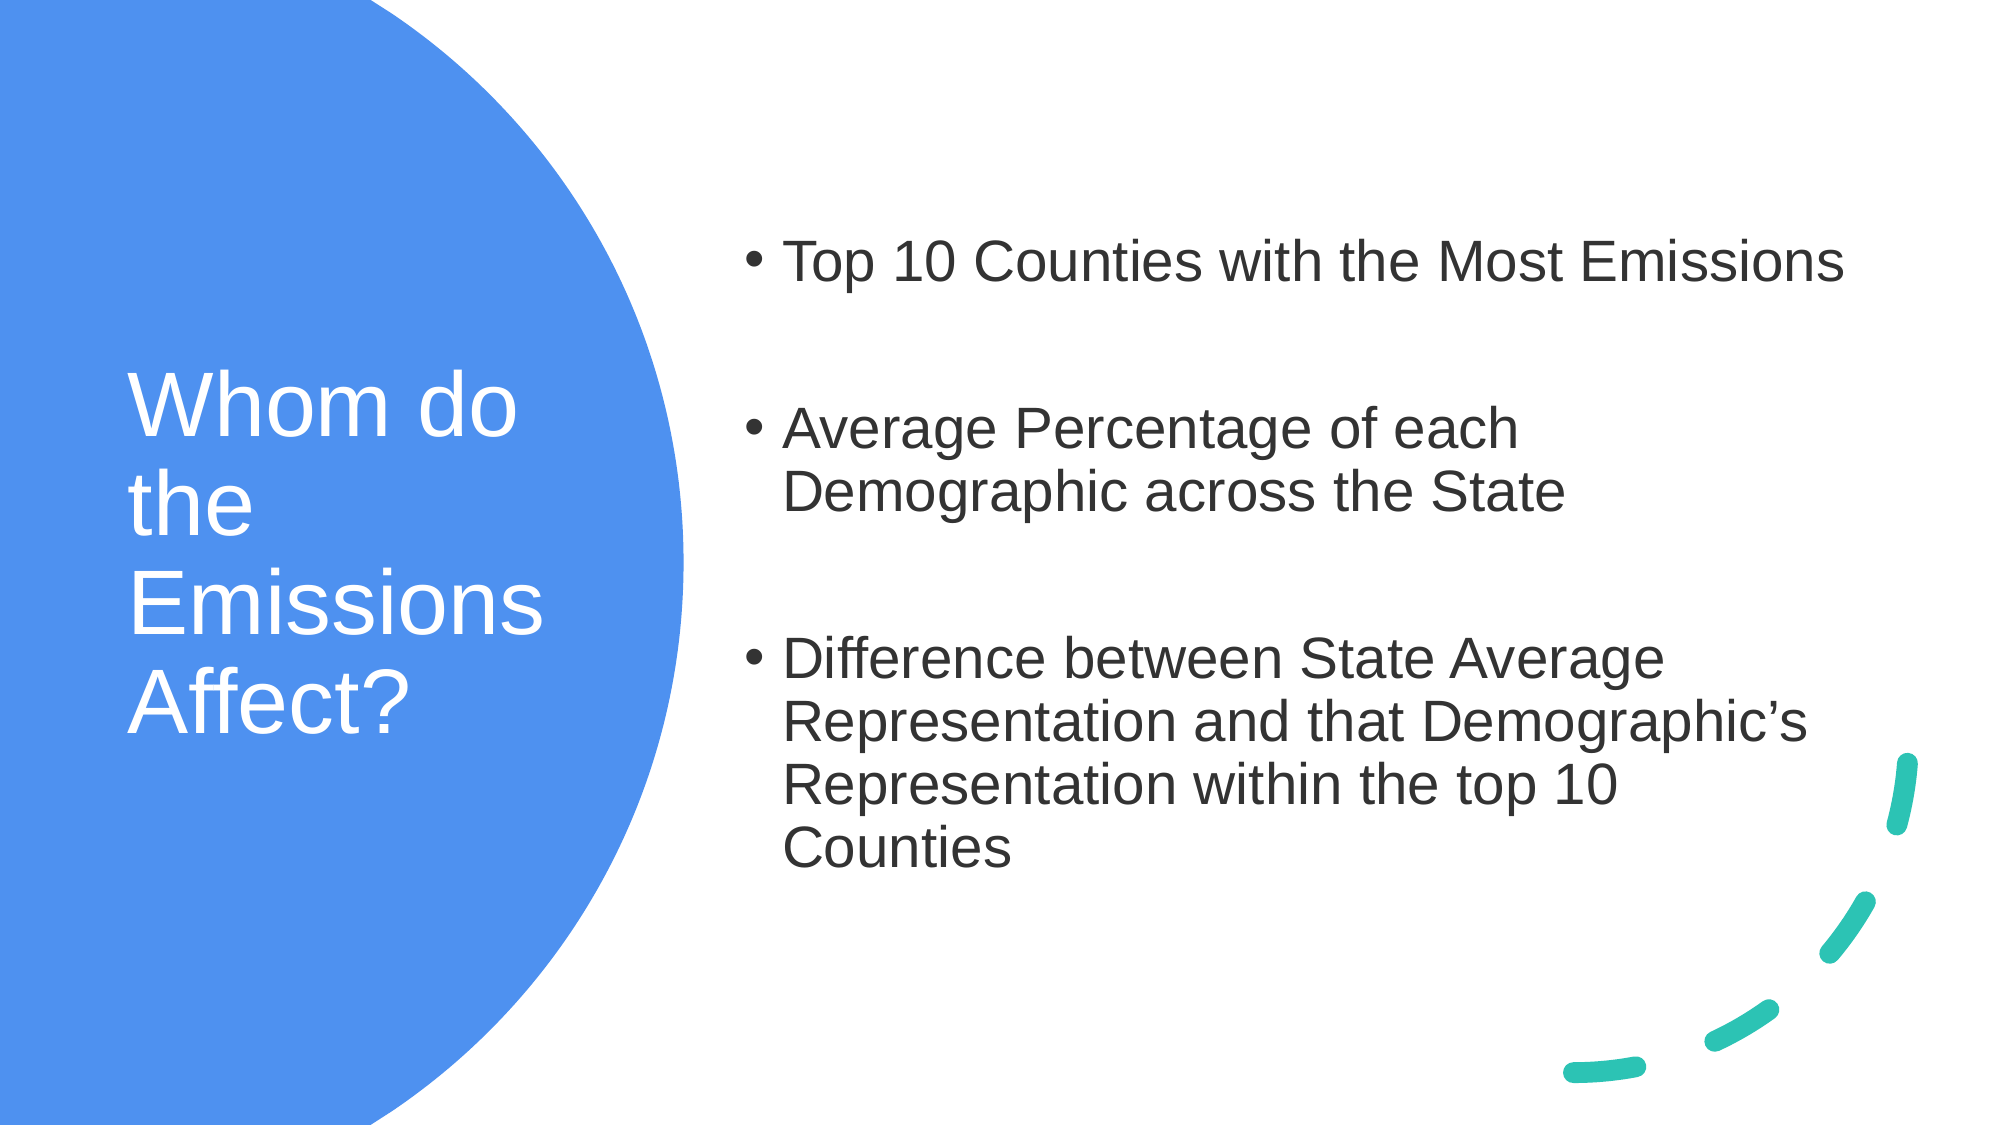

Top 10 Counties with the Most Emissions

Average Percentage of each Demographic across the State

Difference between State Average Representation and that Demographic’s Representation within the top 10 Counties
# Whom do the Emissions Affect?